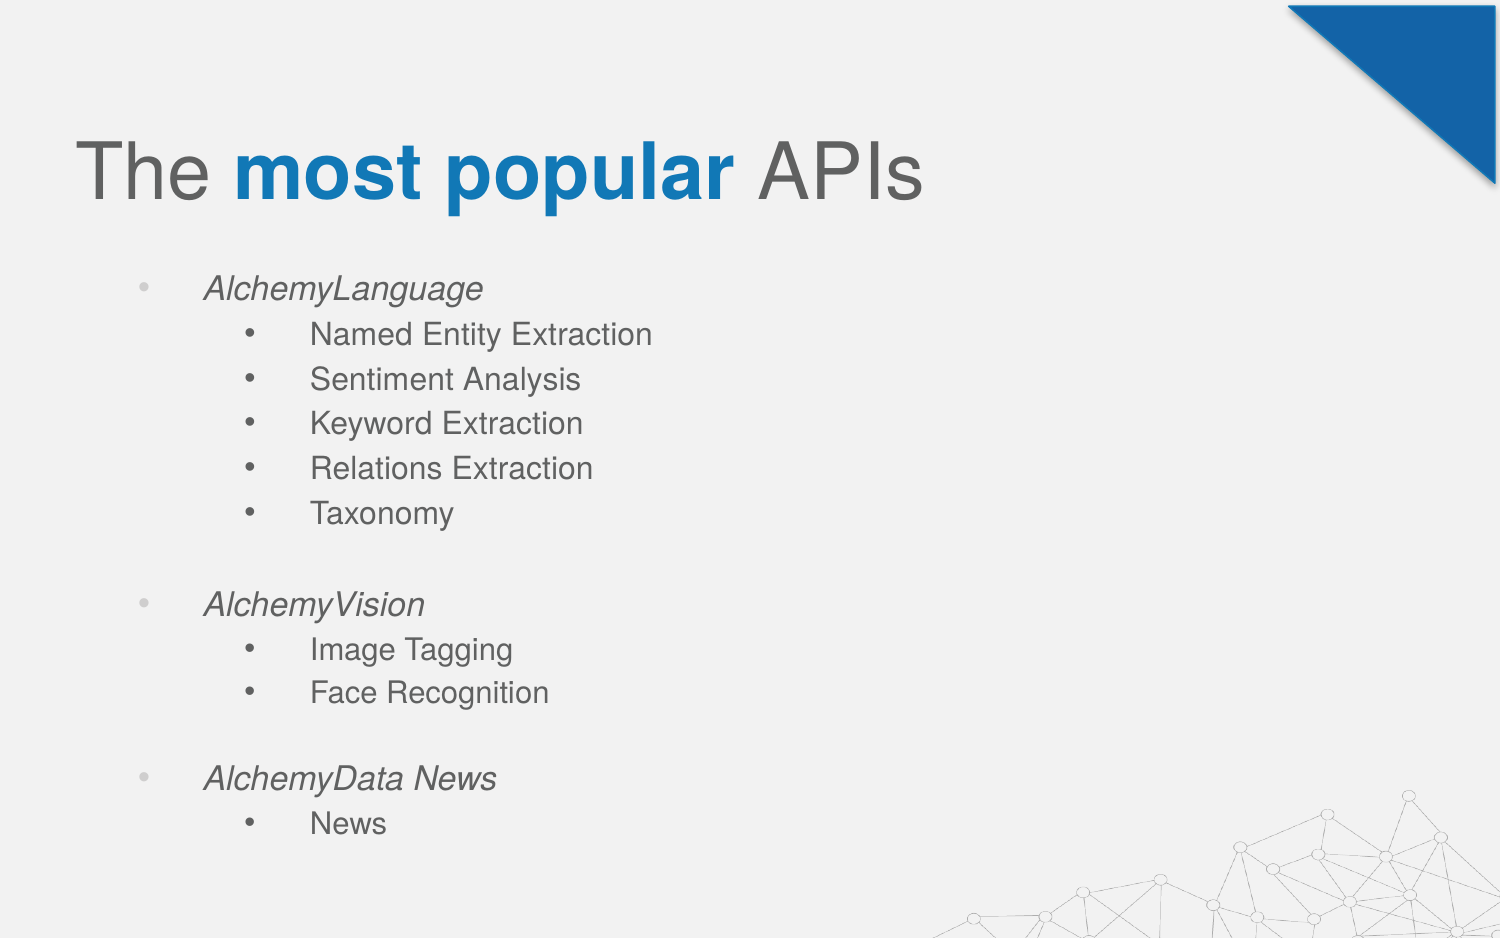

# The most popular APIs
AlchemyLanguage
Named Entity Extraction
Sentiment Analysis
Keyword Extraction
Relations Extraction
Taxonomy

AlchemyVision
Image Tagging
Face Recognition

AlchemyData News
News